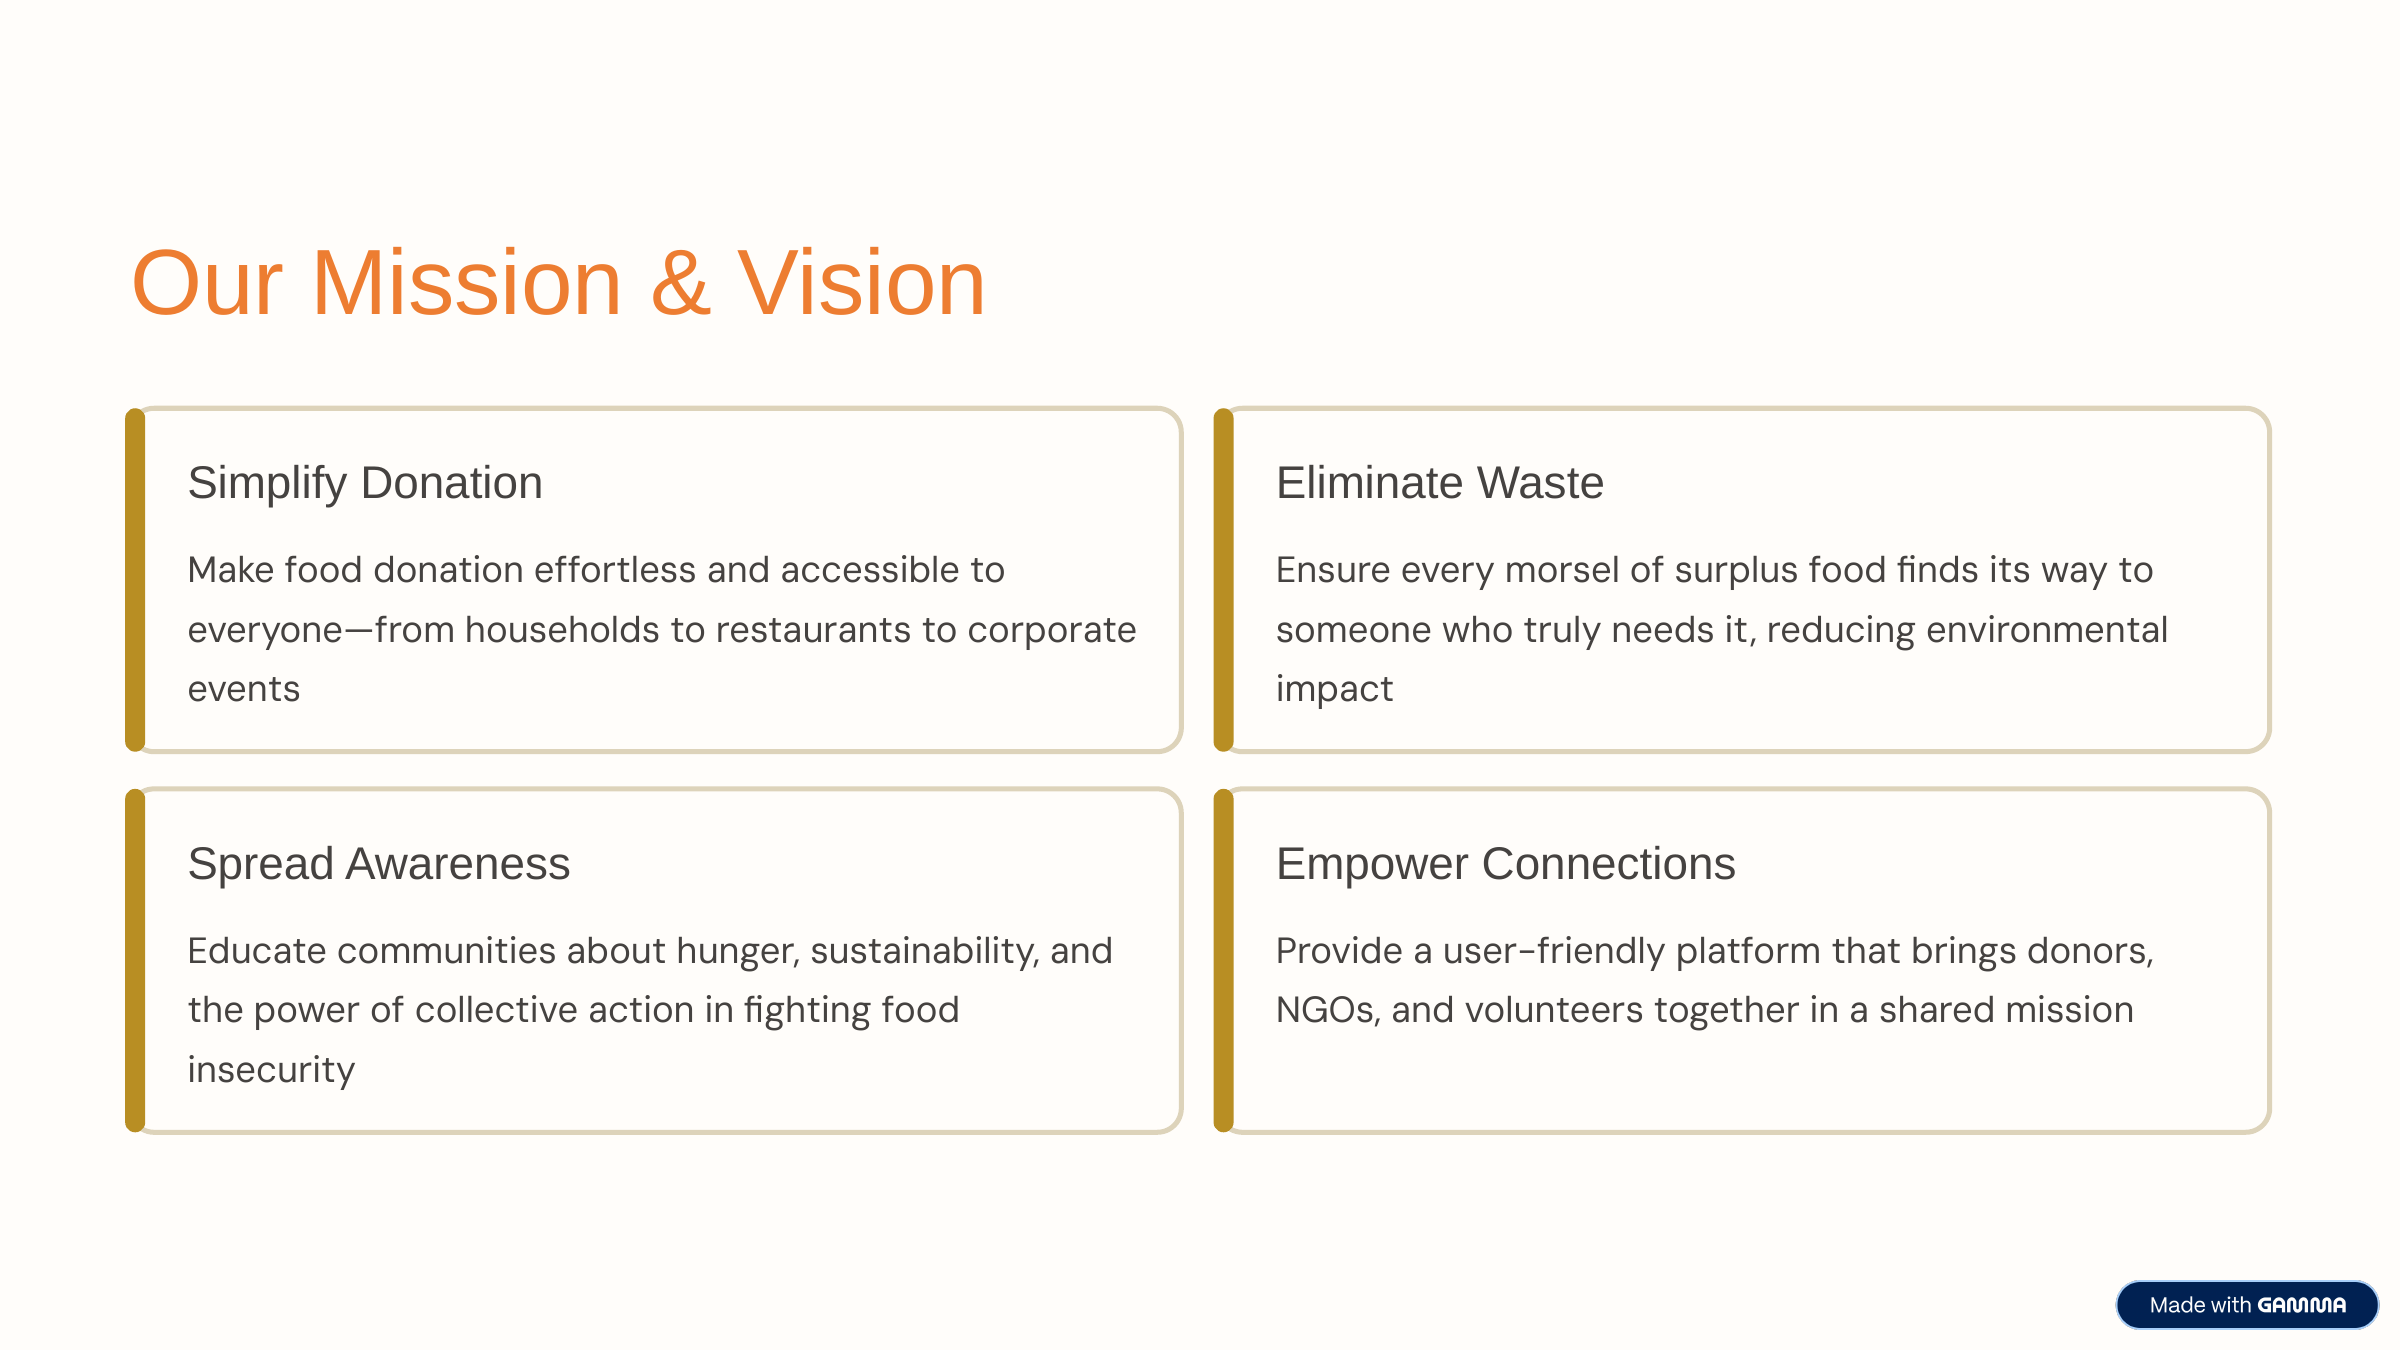

Our Mission & Vision

Simplify Donation
Eliminate Waste
Make food donation effortless and accessible to everyone—from households to restaurants to corporate events
Ensure every morsel of surplus food finds its way to someone who truly needs it, reducing environmental impact

Spread Awareness
Empower Connections
Educate communities about hunger, sustainability, and the power of collective action in fighting food insecurity
Provide a user-friendly platform that brings donors, NGOs, and volunteers together in a shared mission